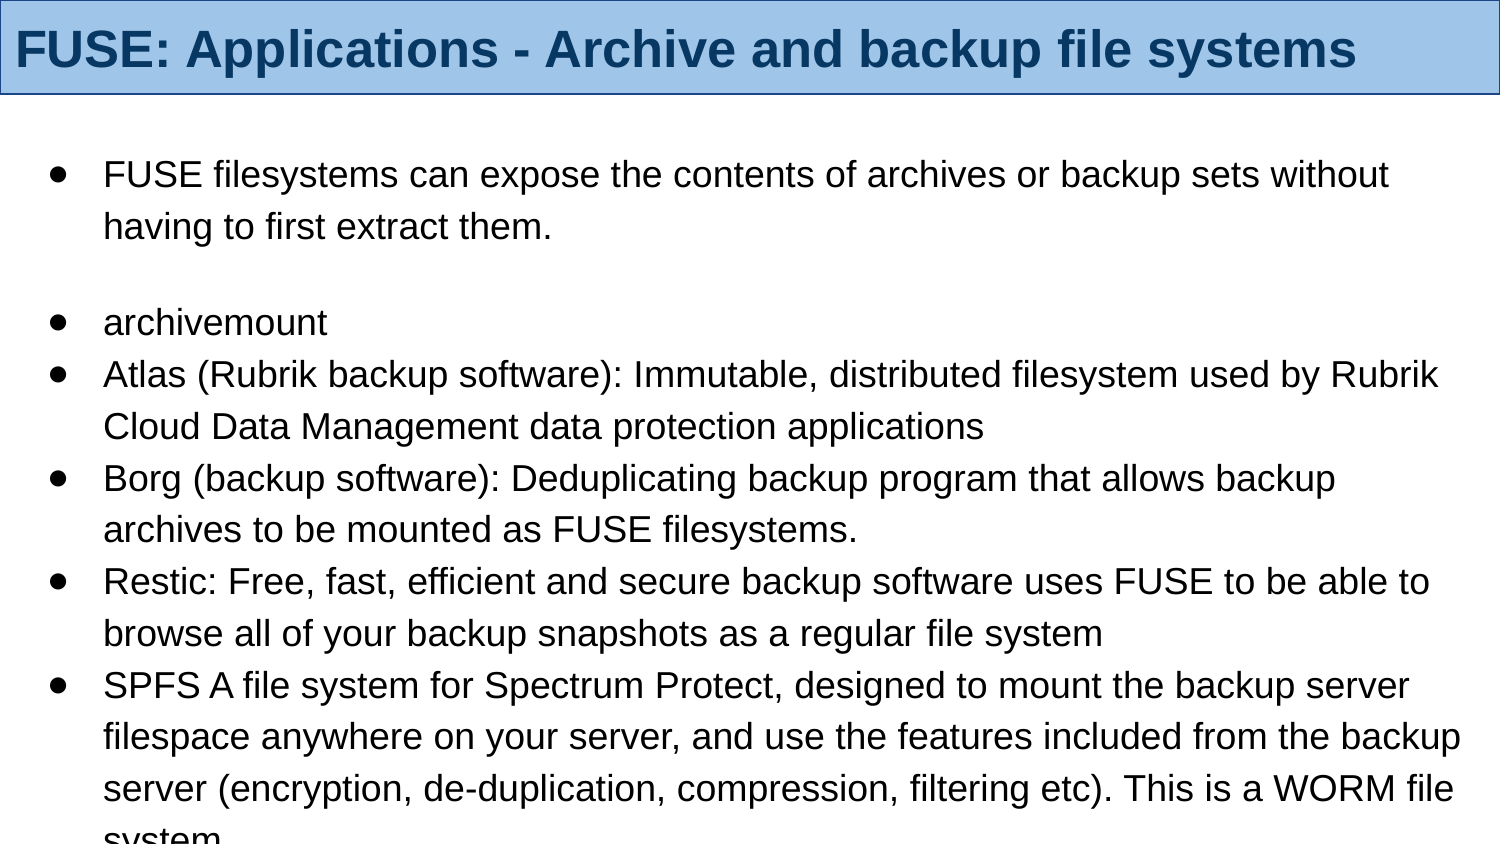

# FUSE: Applications - Archive and backup file systems
FUSE filesystems can expose the contents of archives or backup sets without having to first extract them.
archivemount
Atlas (Rubrik backup software): Immutable, distributed filesystem used by Rubrik Cloud Data Management data protection applications
Borg (backup software): Deduplicating backup program that allows backup archives to be mounted as FUSE filesystems.
Restic: Free, fast, efficient and secure backup software uses FUSE to be able to browse all of your backup snapshots as a regular file system
SPFS A file system for Spectrum Protect, designed to mount the backup server filespace anywhere on your server, and use the features included from the backup server (encryption, de-duplication, compression, filtering etc). This is a WORM file system.